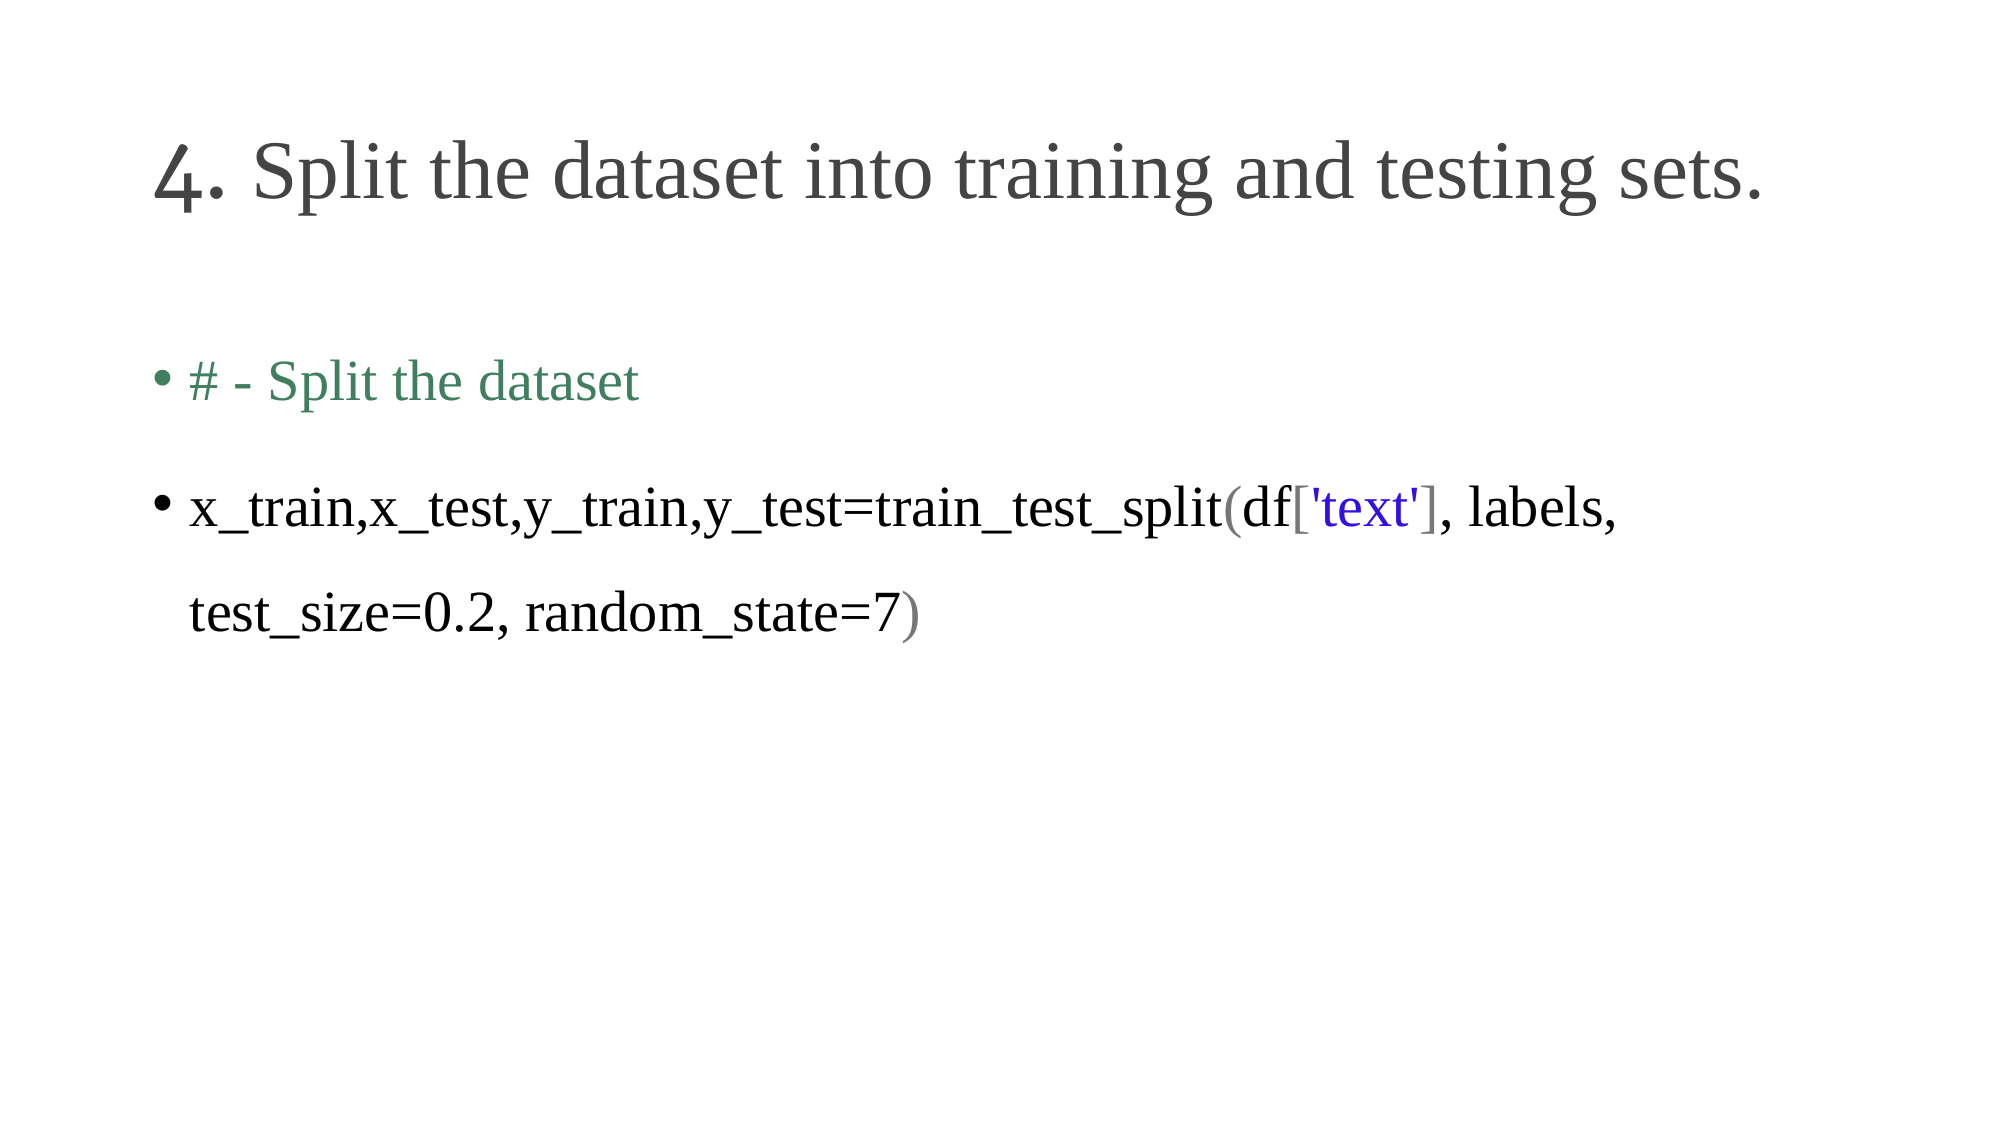

# 4. Split the dataset into training and testing sets.
# - Split the dataset
x_train,x_test,y_train,y_test=train_test_split(df['text'], labels, test_size=0.2, random_state=7)